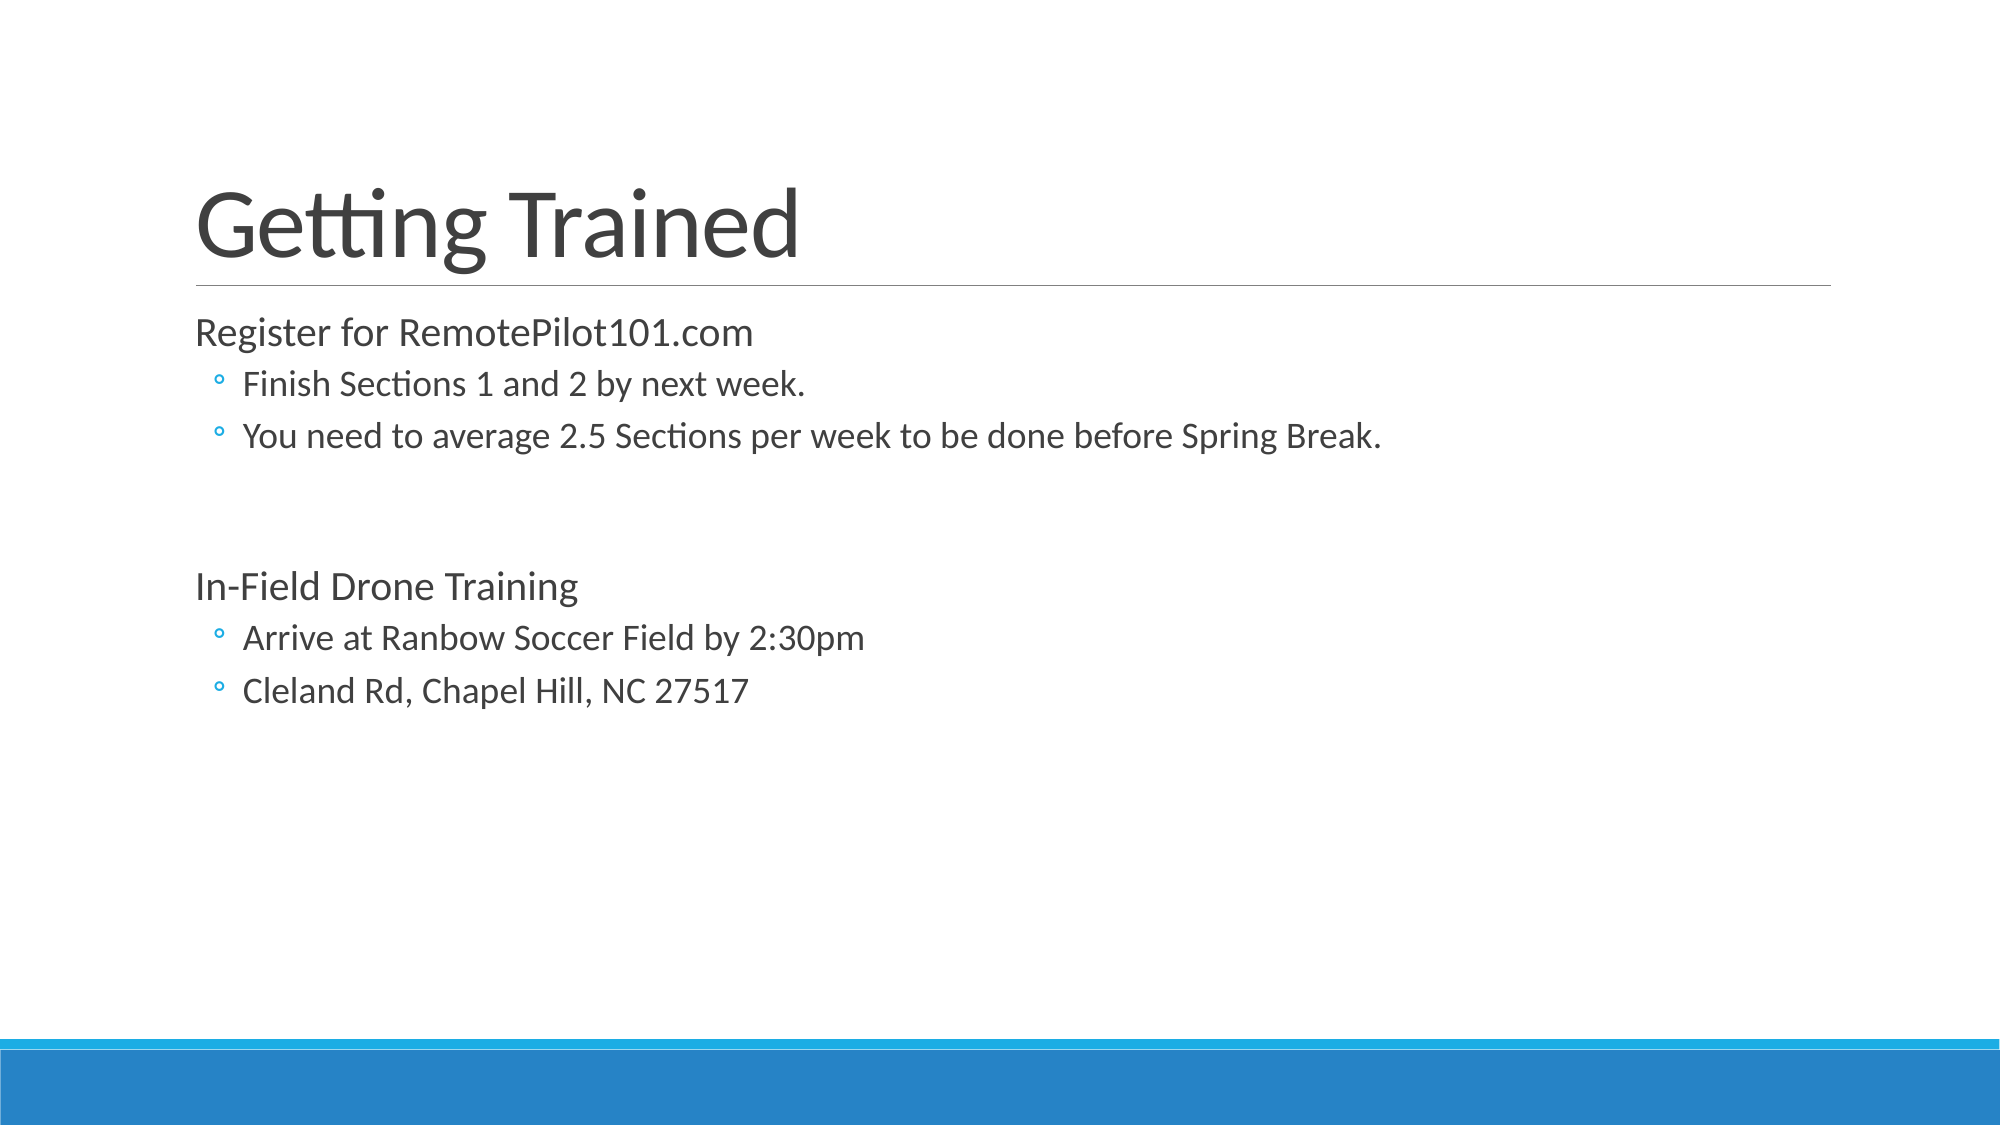

# Getting Trained
Register for RemotePilot101.com
Finish Sections 1 and 2 by next week.
You need to average 2.5 Sections per week to be done before Spring Break.

In-Field Drone Training
Arrive at Ranbow Soccer Field by 2:30pm
Cleland Rd, Chapel Hill, NC 27517